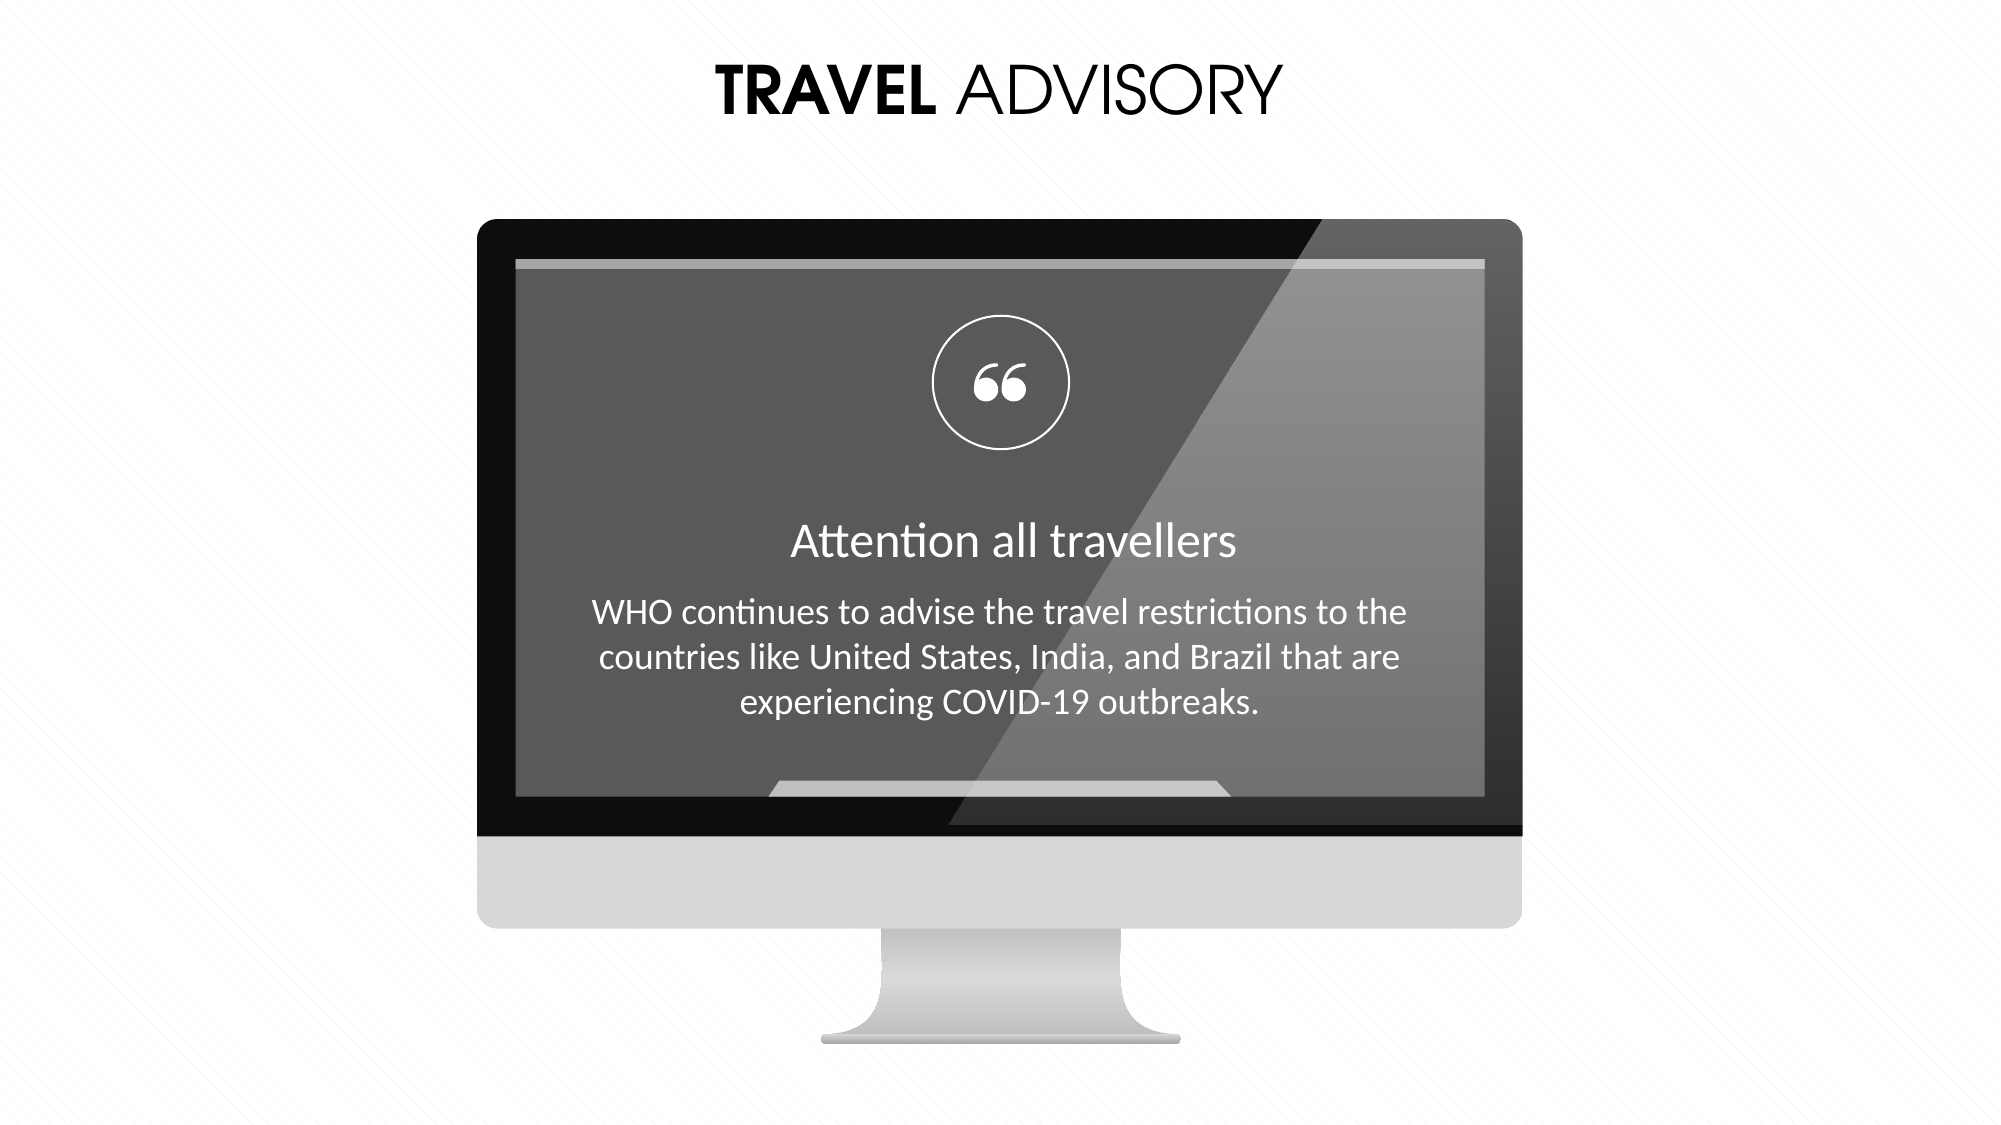

TRAVEL ADVISORY

WHO continues to advise the travel restrictions to the countries like United States, India, and Brazil that are experiencing COVID-19 outbreaks.
Attention all travellers